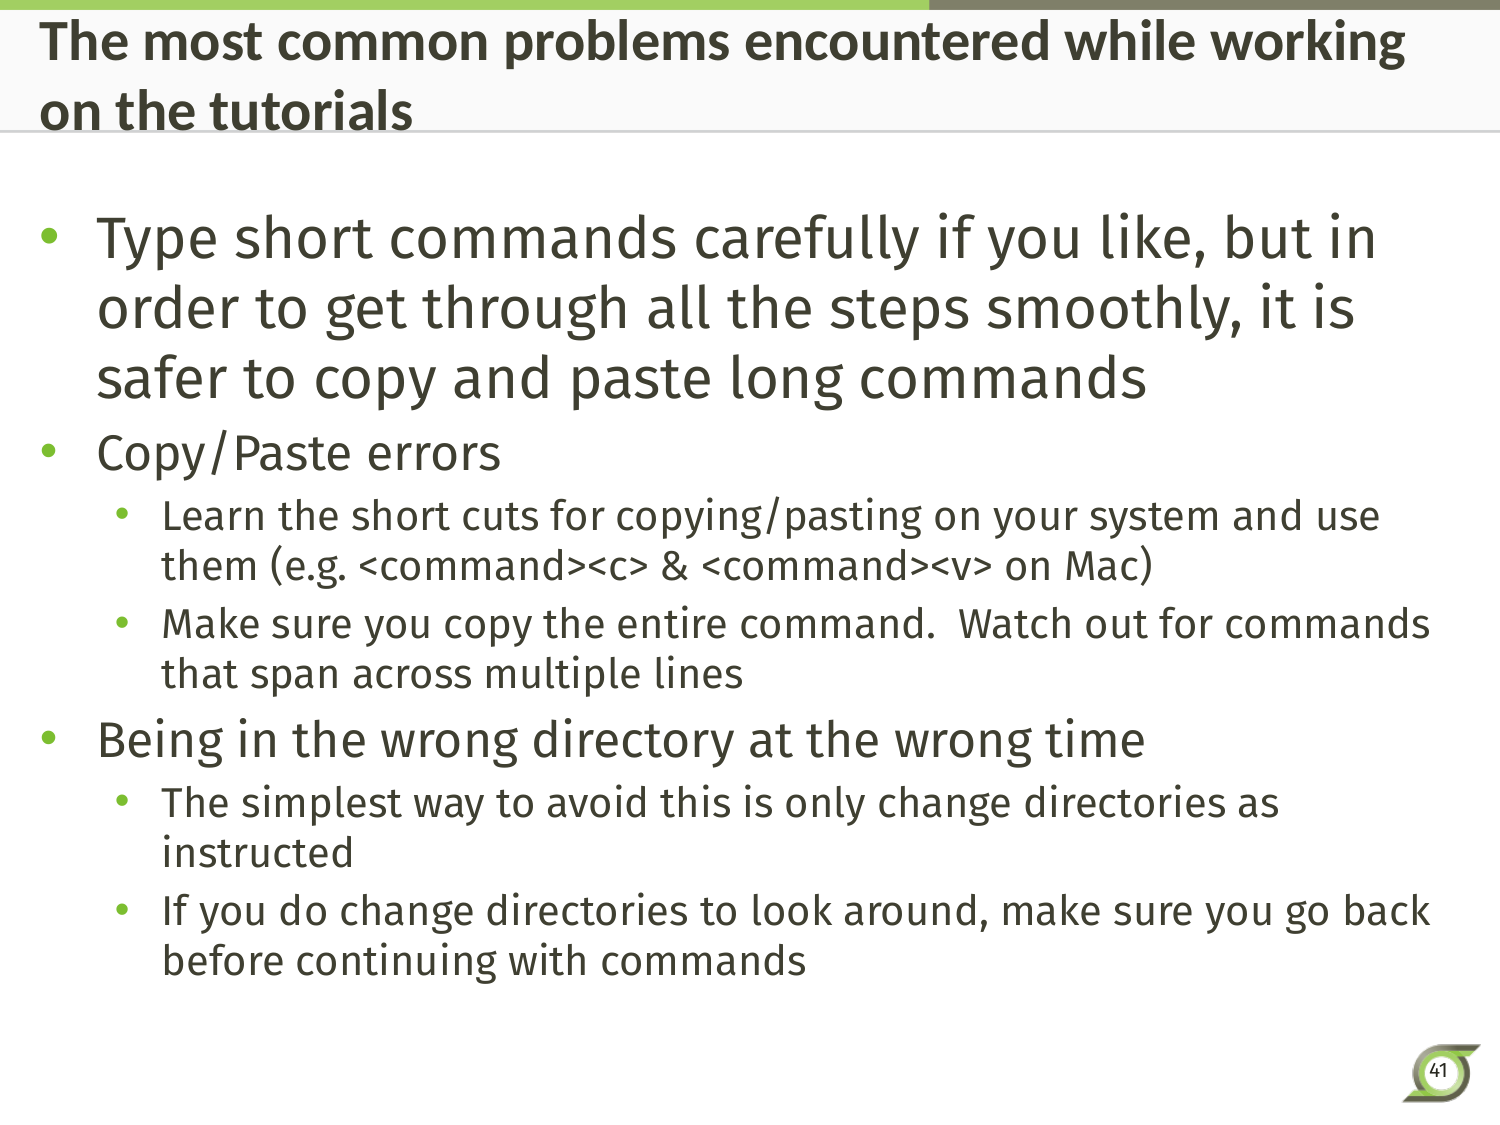

# The most common problems encountered while working on the tutorials
Type short commands carefully if you like, but in order to get through all the steps smoothly, it is safer to copy and paste long commands
Copy/Paste errors
Learn the short cuts for copying/pasting on your system and use them (e.g. <command><c> & <command><v> on Mac)
Make sure you copy the entire command.  Watch out for commands that span across multiple lines
Being in the wrong directory at the wrong time
The simplest way to avoid this is only change directories as instructed
If you do change directories to look around, make sure you go back before continuing with commands